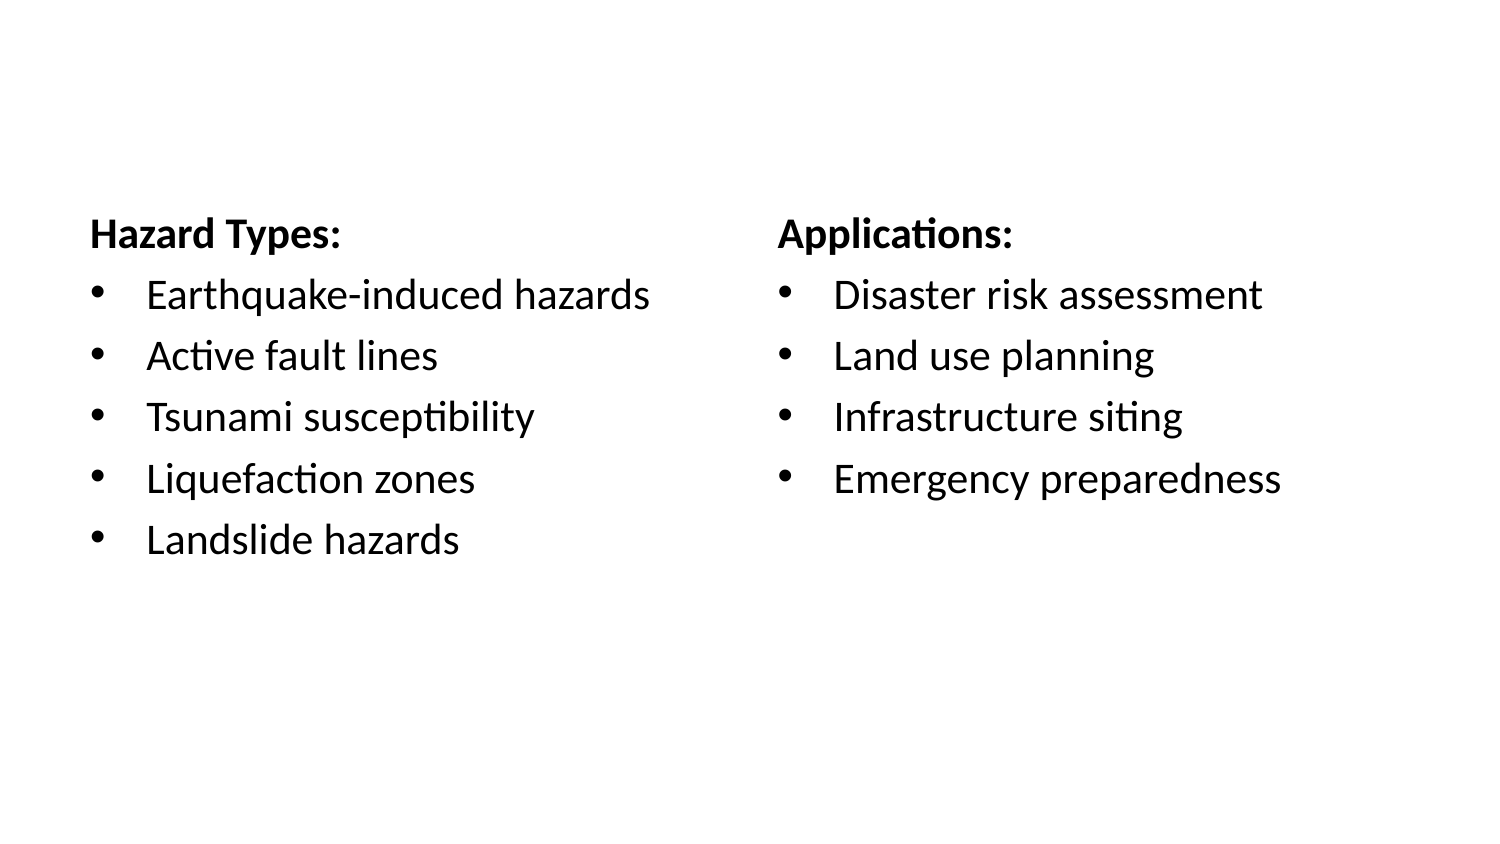

Hazard Types:
Earthquake-induced hazards
Active fault lines
Tsunami susceptibility
Liquefaction zones
Landslide hazards
Applications:
Disaster risk assessment
Land use planning
Infrastructure siting
Emergency preparedness